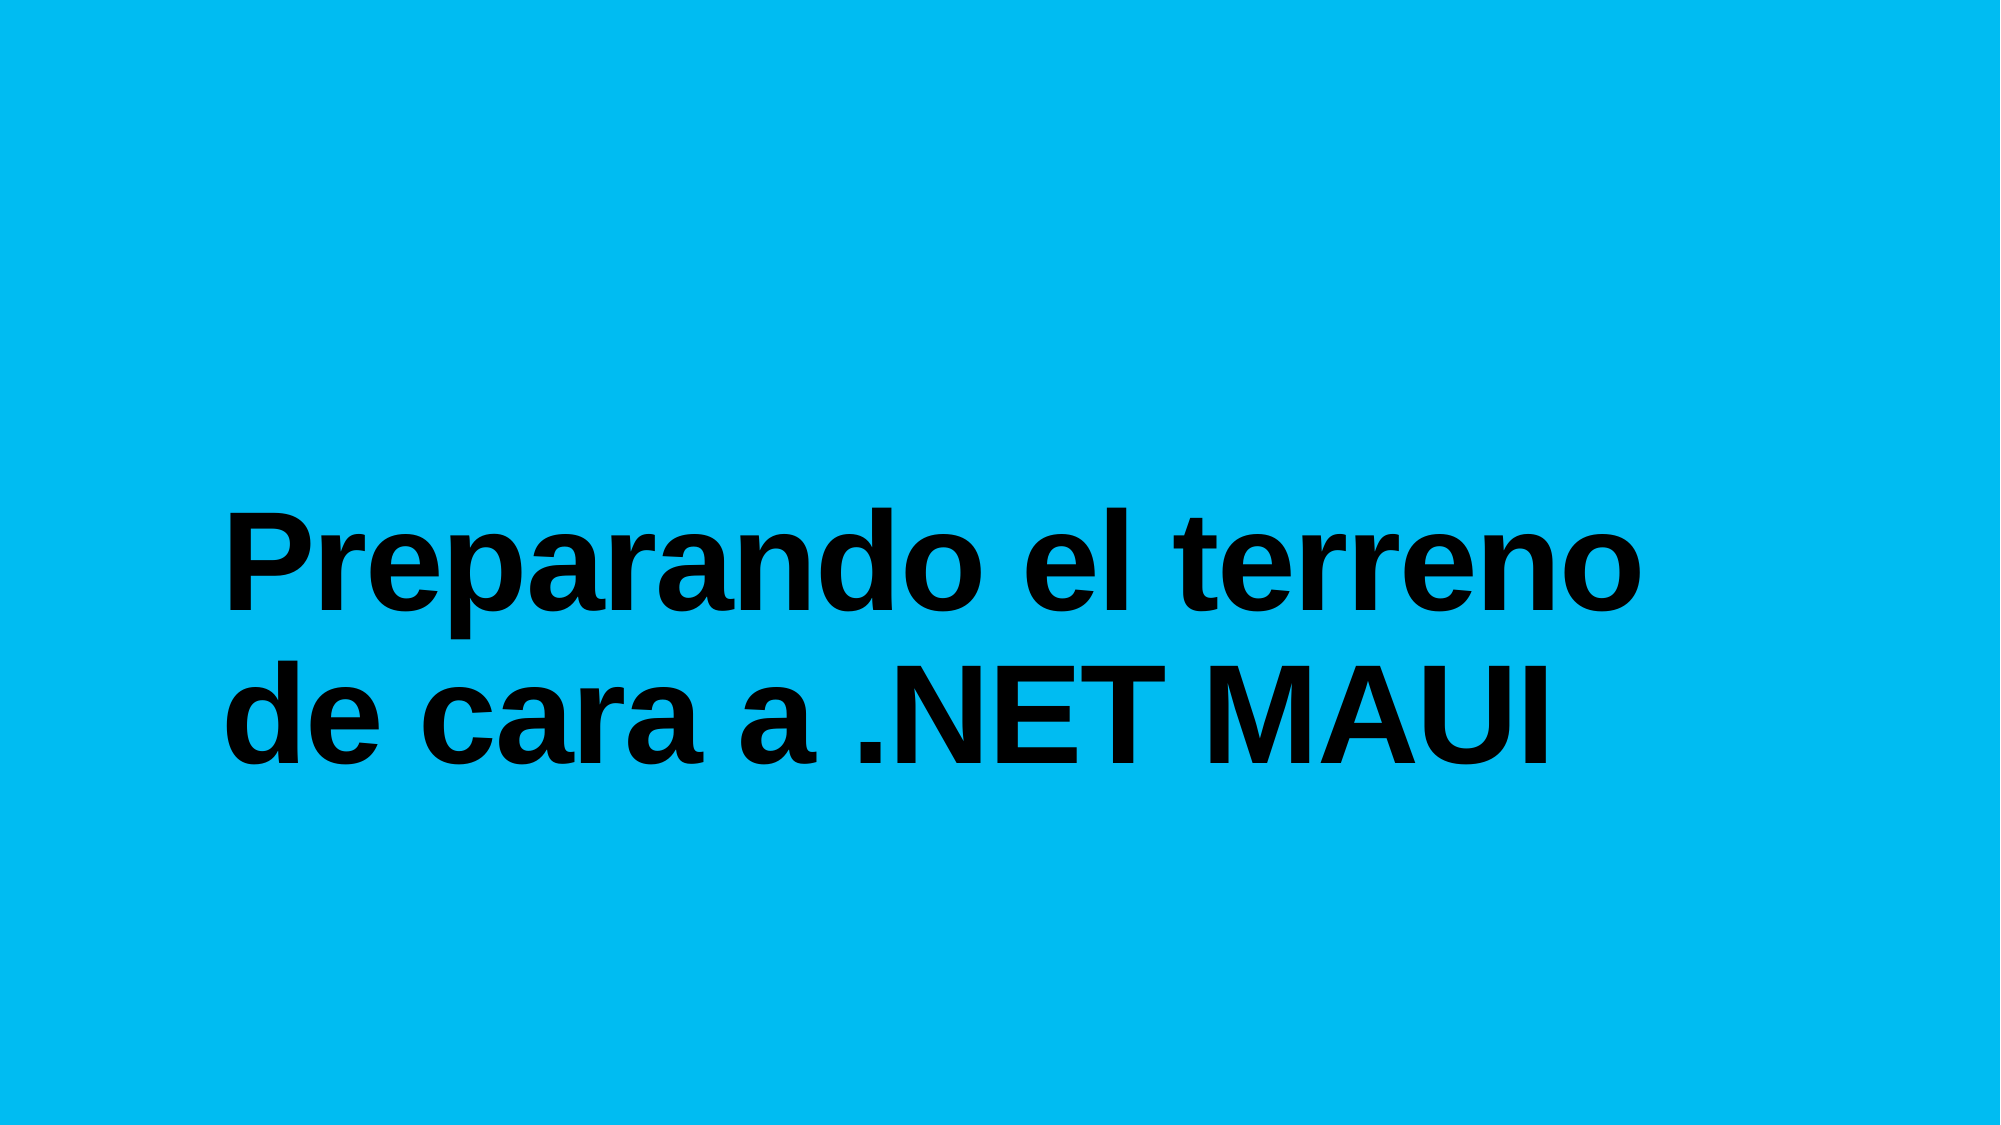

Preparando el terreno de cara a .NET MAUI